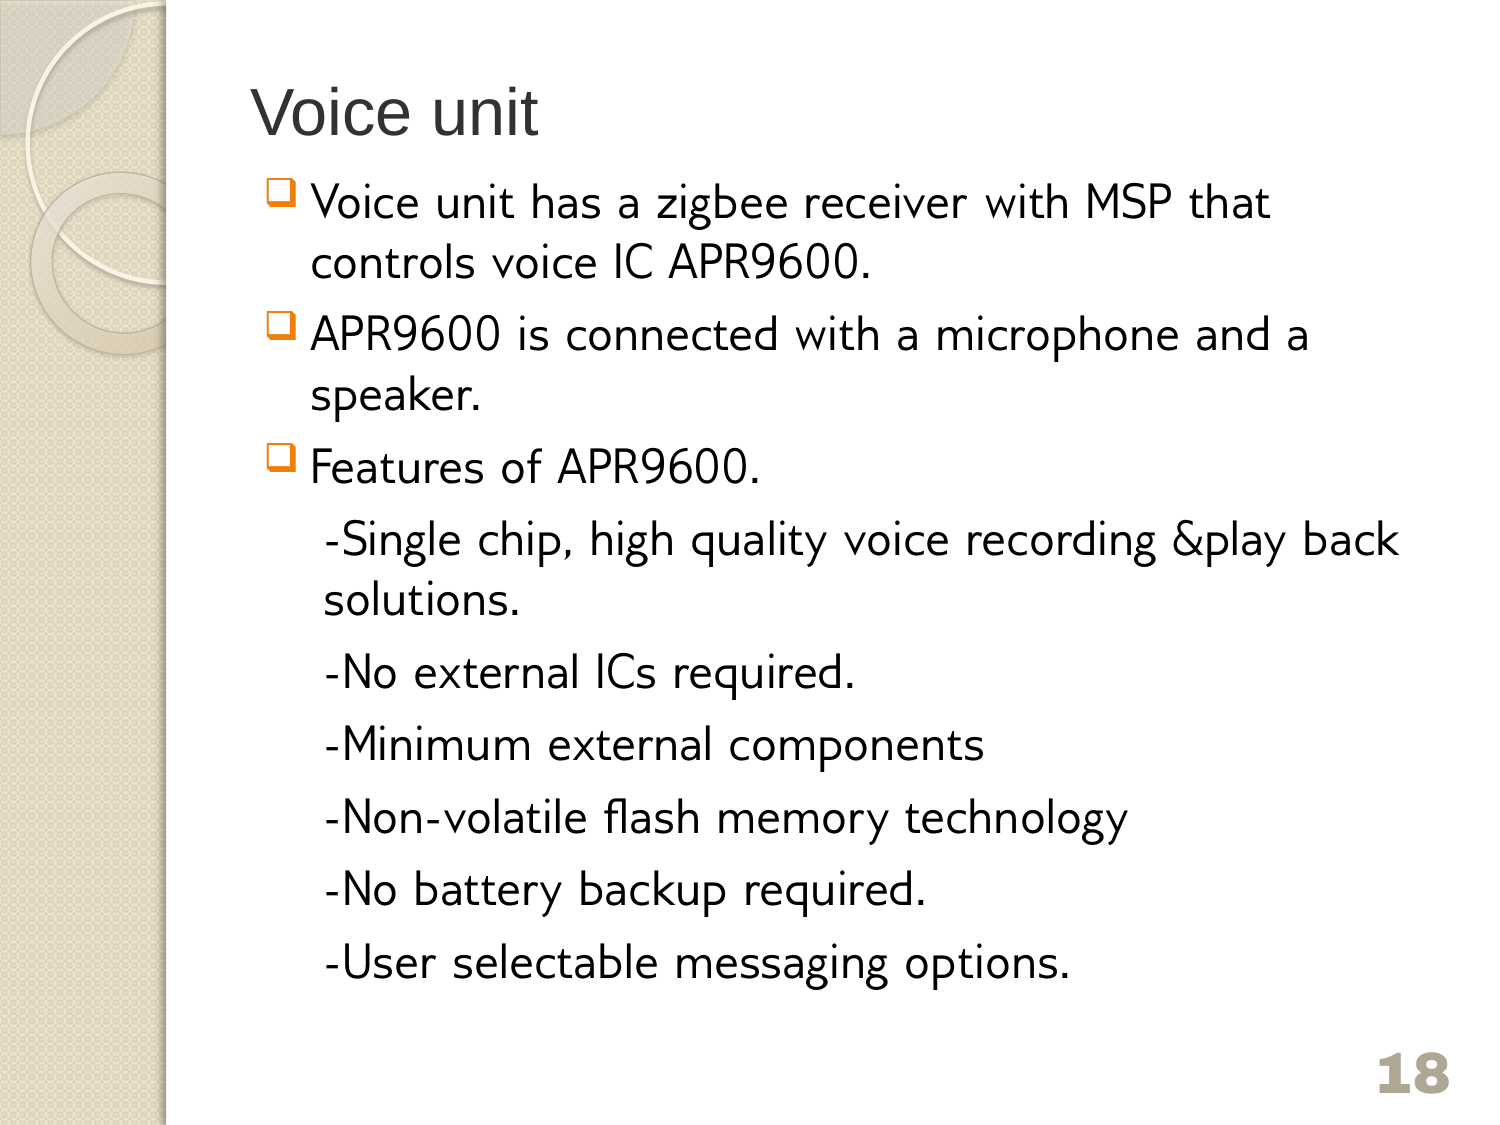

# Voice unit
Voice unit has a zigbee receiver with MSP that controls voice IC APR9600.
APR9600 is connected with a microphone and a speaker.
Features of APR9600.
    -Single chip, high quality voice recording &play back        solutions.
    -No external ICs required.
    -Minimum external components
    -Non-volatile flash memory technology
    -No battery backup required.
    -User selectable messaging options.

18